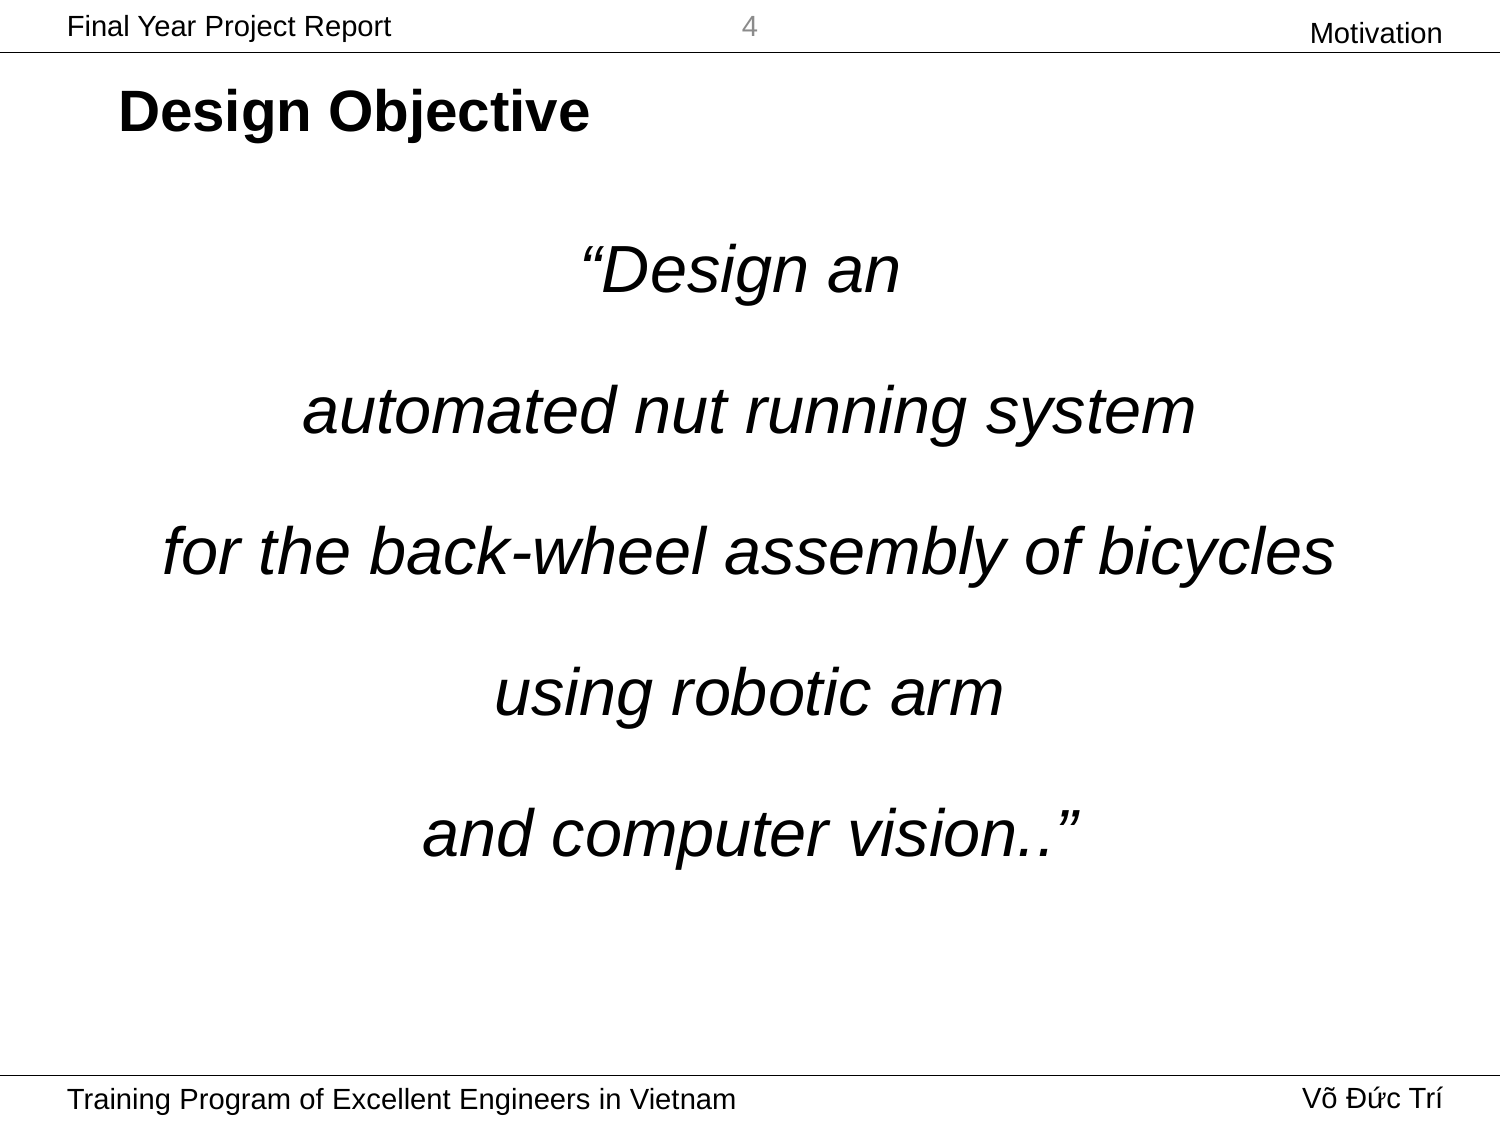

Motivation
4
# Design Objective
“Design an
automated nut running system
for the back-wheel assembly of bicycles
using robotic arm
and computer vision..”